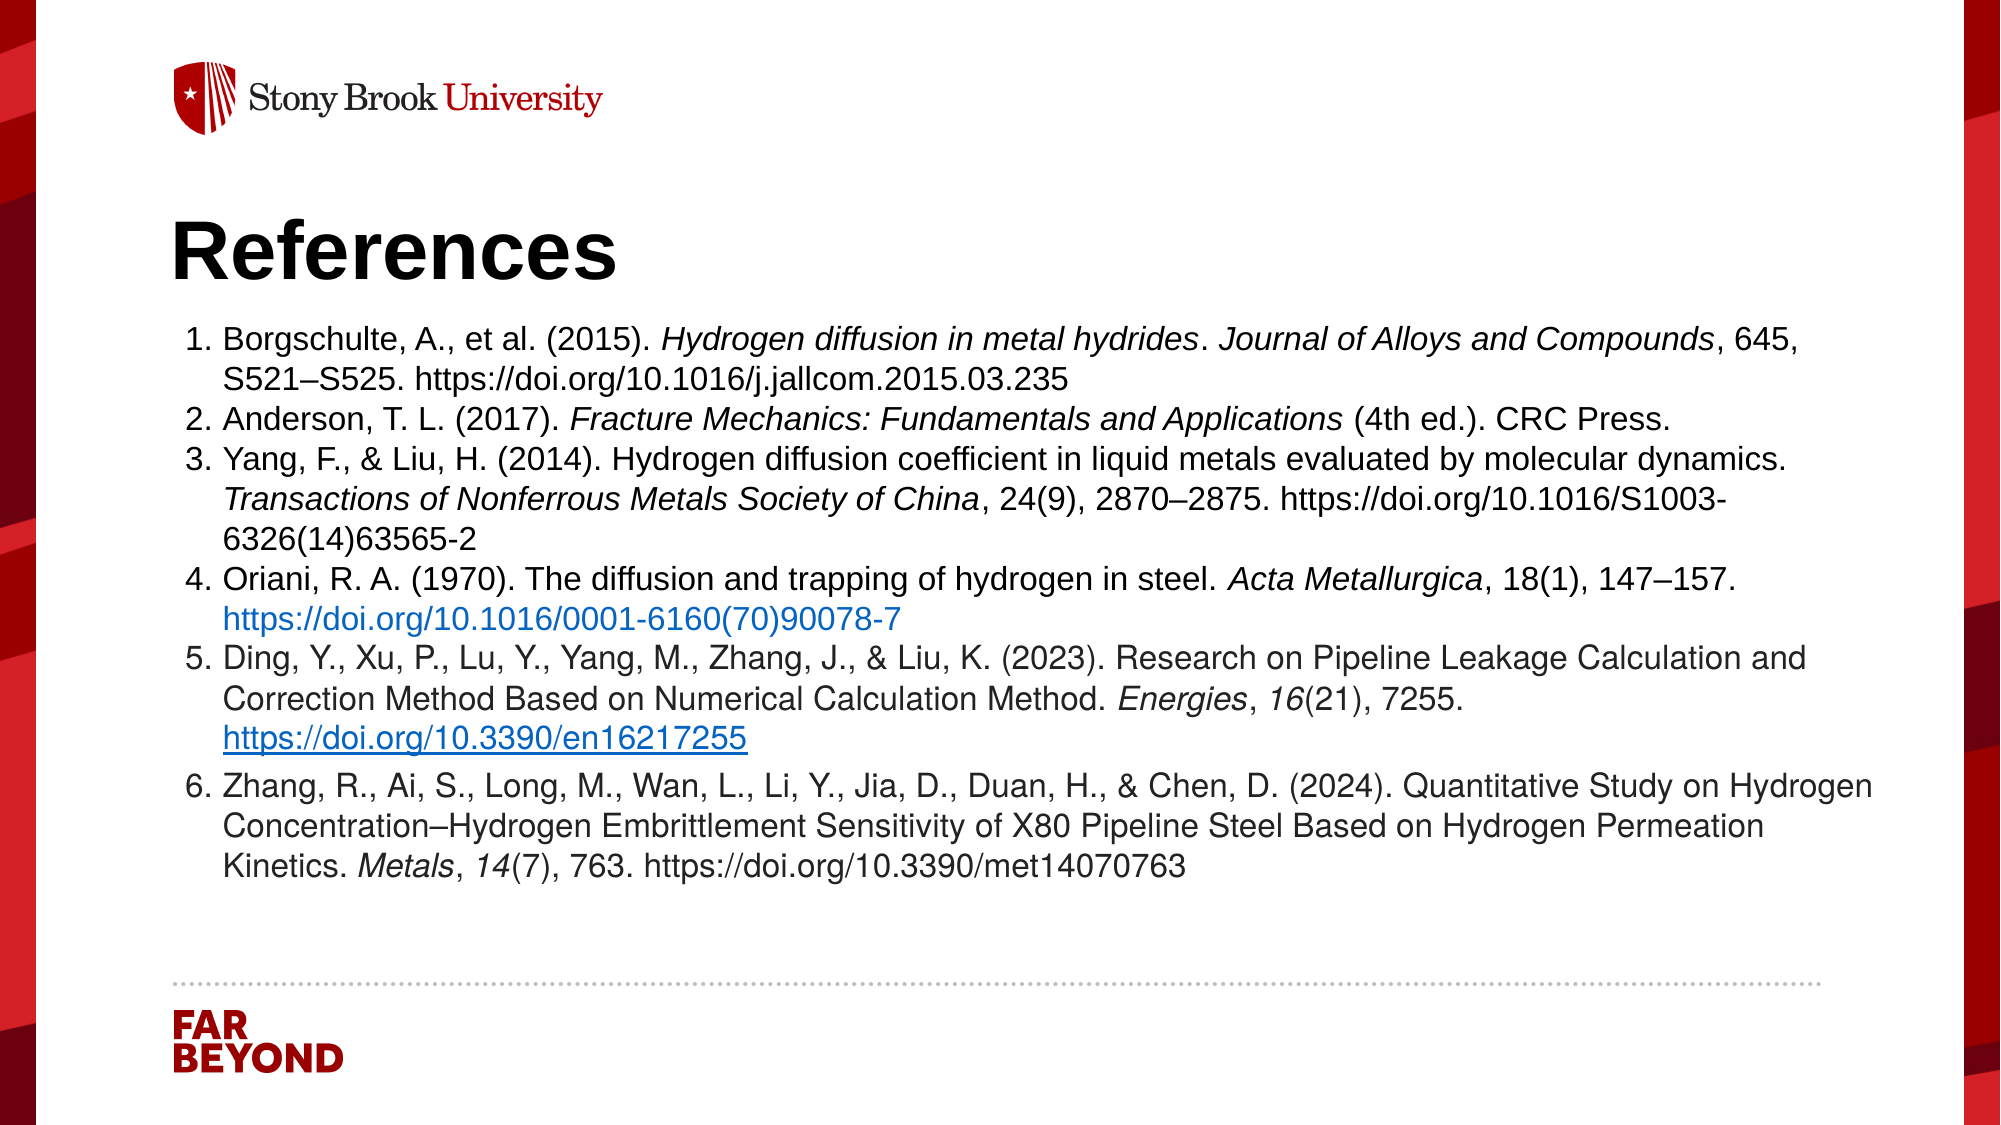

# References
Borgschulte, A., et al. (2015). Hydrogen diffusion in metal hydrides. Journal of Alloys and Compounds, 645, S521–S525. https://doi.org/10.1016/j.jallcom.2015.03.235
Anderson, T. L. (2017). Fracture Mechanics: Fundamentals and Applications (4th ed.). CRC Press.
Yang, F., & Liu, H. (2014). Hydrogen diffusion coefficient in liquid metals evaluated by molecular dynamics. Transactions of Nonferrous Metals Society of China, 24(9), 2870–2875. https://doi.org/10.1016/S1003-6326(14)63565-2
Oriani, R. A. (1970). The diffusion and trapping of hydrogen in steel. Acta Metallurgica, 18(1), 147–157. https://doi.org/10.1016/0001-6160(70)90078-7
Ding, Y., Xu, P., Lu, Y., Yang, M., Zhang, J., & Liu, K. (2023). Research on Pipeline Leakage Calculation and Correction Method Based on Numerical Calculation Method. Energies, 16(21), 7255. https://doi.org/10.3390/en16217255
Zhang, R., Ai, S., Long, M., Wan, L., Li, Y., Jia, D., Duan, H., & Chen, D. (2024). Quantitative Study on Hydrogen Concentration–Hydrogen Embrittlement Sensitivity of X80 Pipeline Steel Based on Hydrogen Permeation Kinetics. Metals, 14(7), 763. https://doi.org/10.3390/met14070763